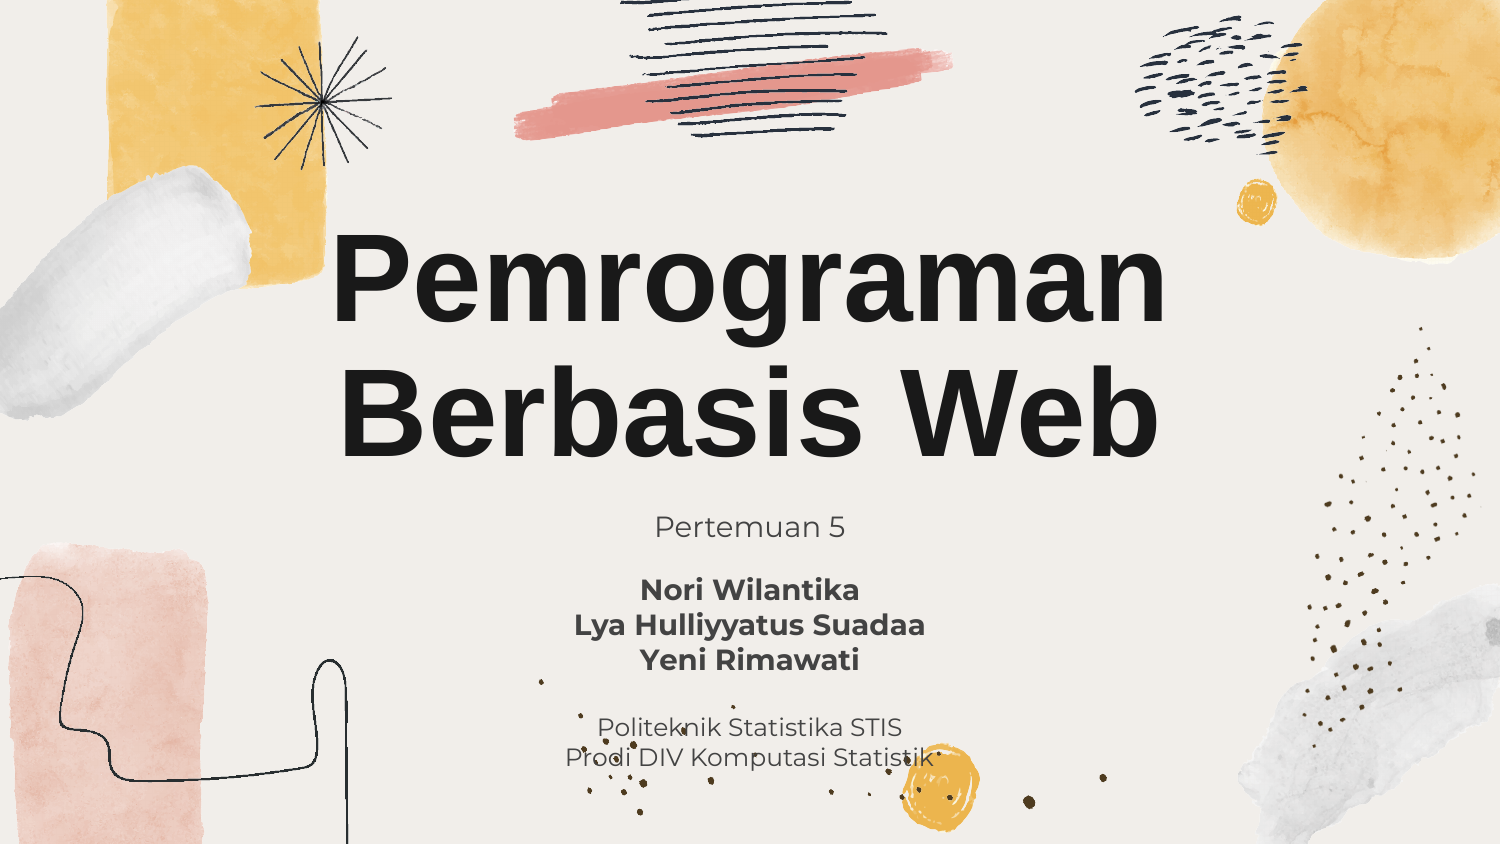

# Pemrograman Berbasis Web
Pertemuan 5
Nori Wilantika
Lya Hulliyyatus Suadaa
Yeni Rimawati

Politeknik Statistika STIS
Prodi DIV Komputasi Statistik